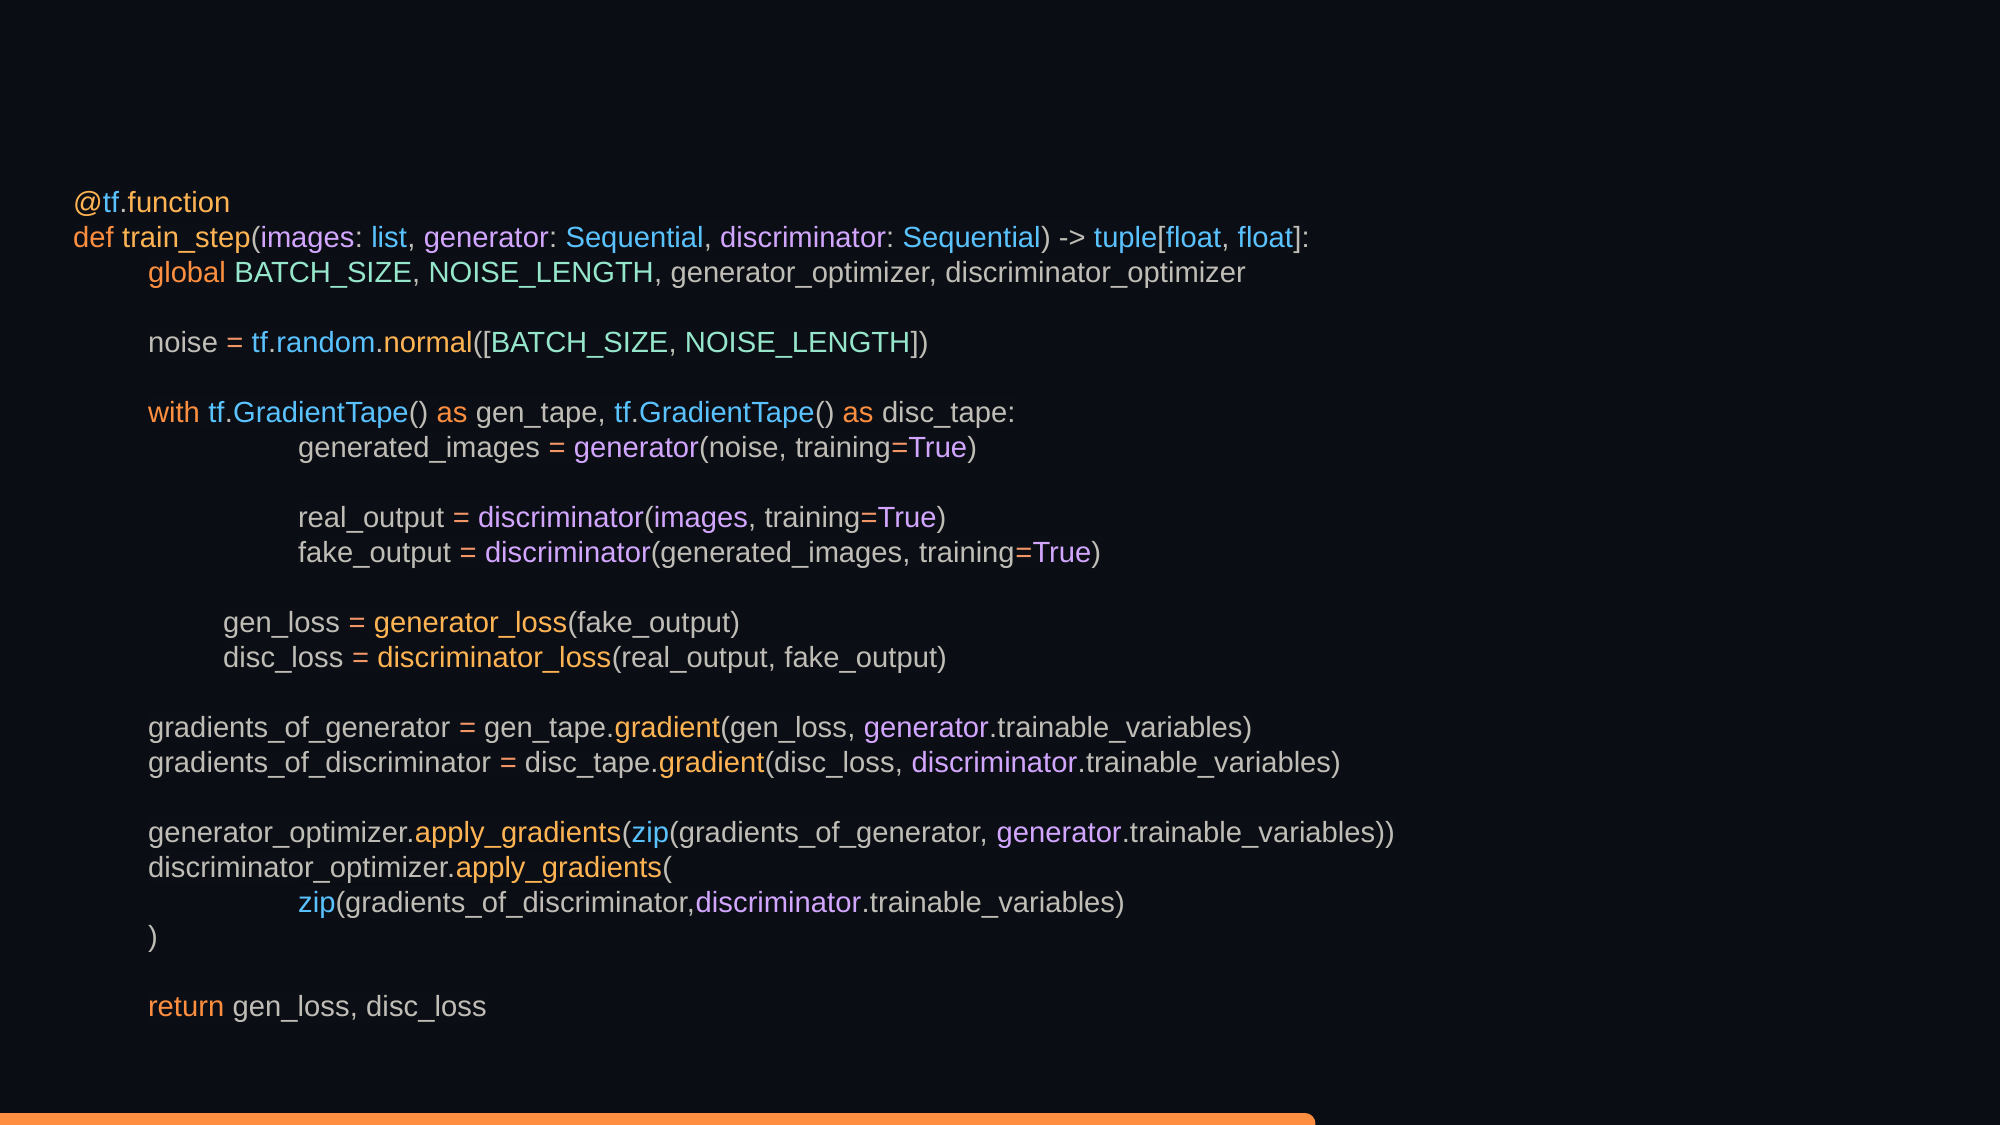

@tf.function
def train_step(images: list, generator: Sequential, discriminator: Sequential) -> tuple[float, float]:
global BATCH_SIZE, NOISE_LENGTH, generator_optimizer, discriminator_optimizer
noise = tf.random.normal([BATCH_SIZE, NOISE_LENGTH])
with tf.GradientTape() as gen_tape, tf.GradientTape() as disc_tape:
	generated_images = generator(noise, training=True)
	real_output = discriminator(images, training=True)
	fake_output = discriminator(generated_images, training=True)
gen_loss = generator_loss(fake_output)
disc_loss = discriminator_loss(real_output, fake_output)
gradients_of_generator = gen_tape.gradient(gen_loss, generator.trainable_variables)
gradients_of_discriminator = disc_tape.gradient(disc_loss, discriminator.trainable_variables)
generator_optimizer.apply_gradients(zip(gradients_of_generator, generator.trainable_variables))
discriminator_optimizer.apply_gradients(
	zip(gradients_of_discriminator,discriminator.trainable_variables)
)
return gen_loss, disc_loss